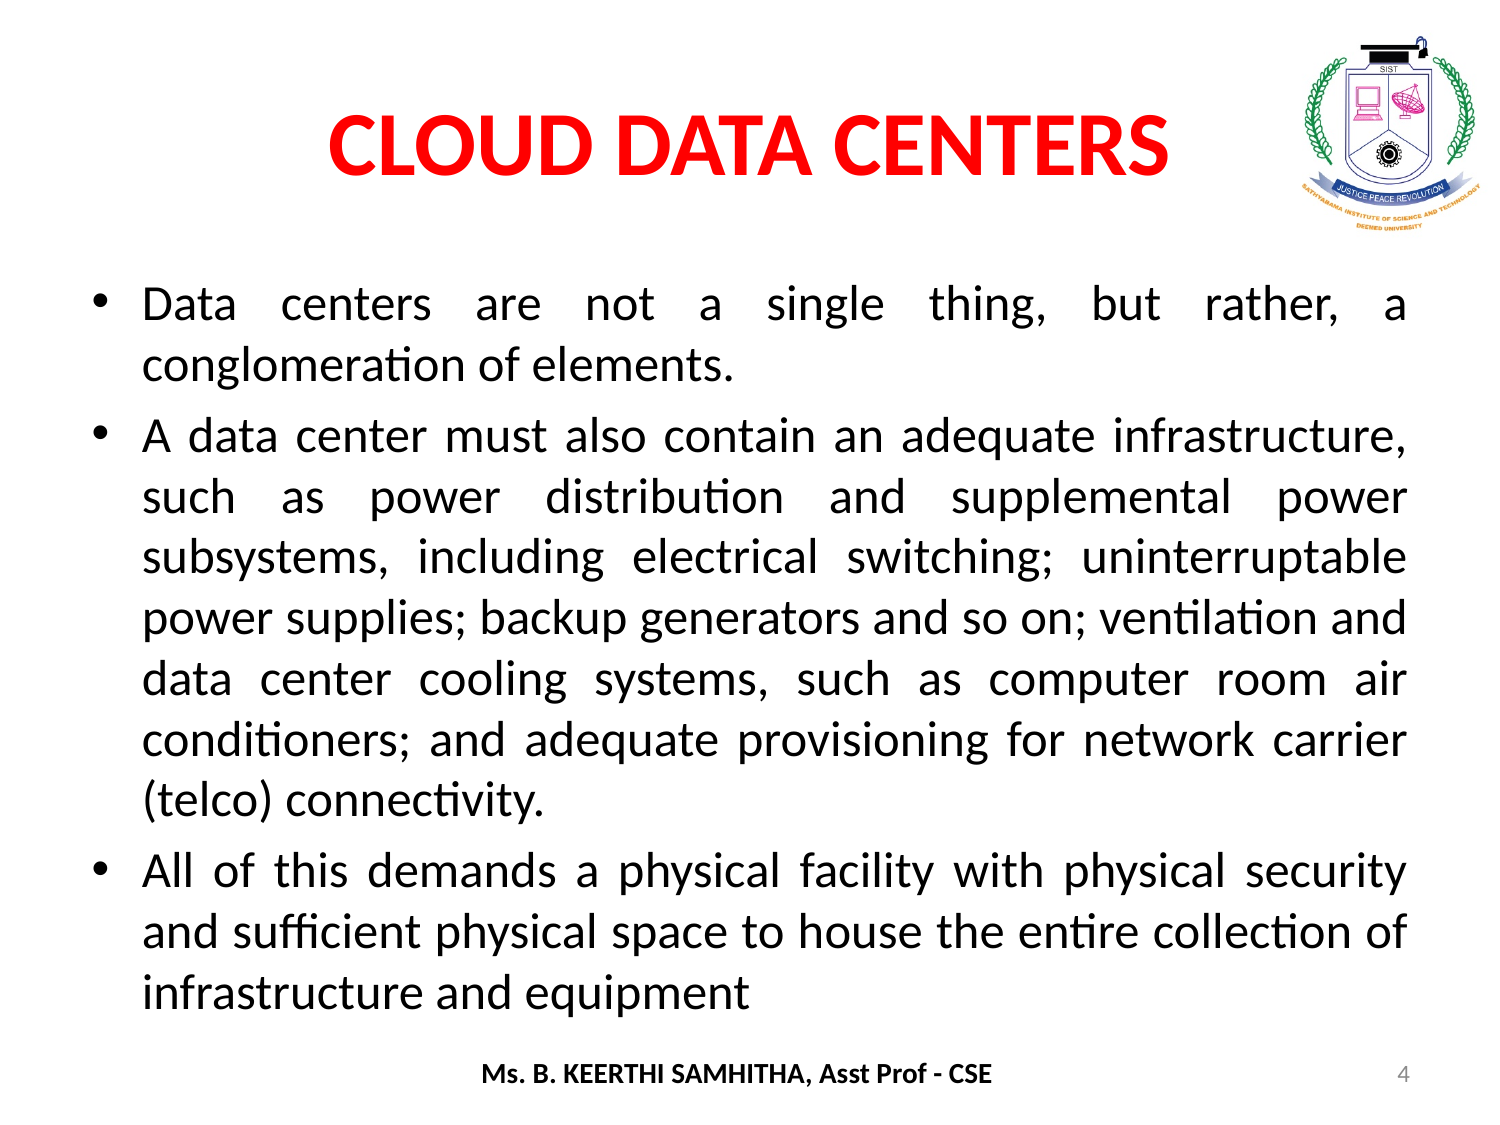

# CLOUD DATA CENTERS
Data centers are not a single thing, but rather, a conglomeration of elements.
A data center must also contain an adequate infrastructure, such as power distribution and supplemental power subsystems, including electrical switching; uninterruptable power supplies; backup generators and so on; ventilation and data center cooling systems, such as computer room air conditioners; and adequate provisioning for network carrier (telco) connectivity.
All of this demands a physical facility with physical security and sufficient physical space to house the entire collection of infrastructure and equipment
4